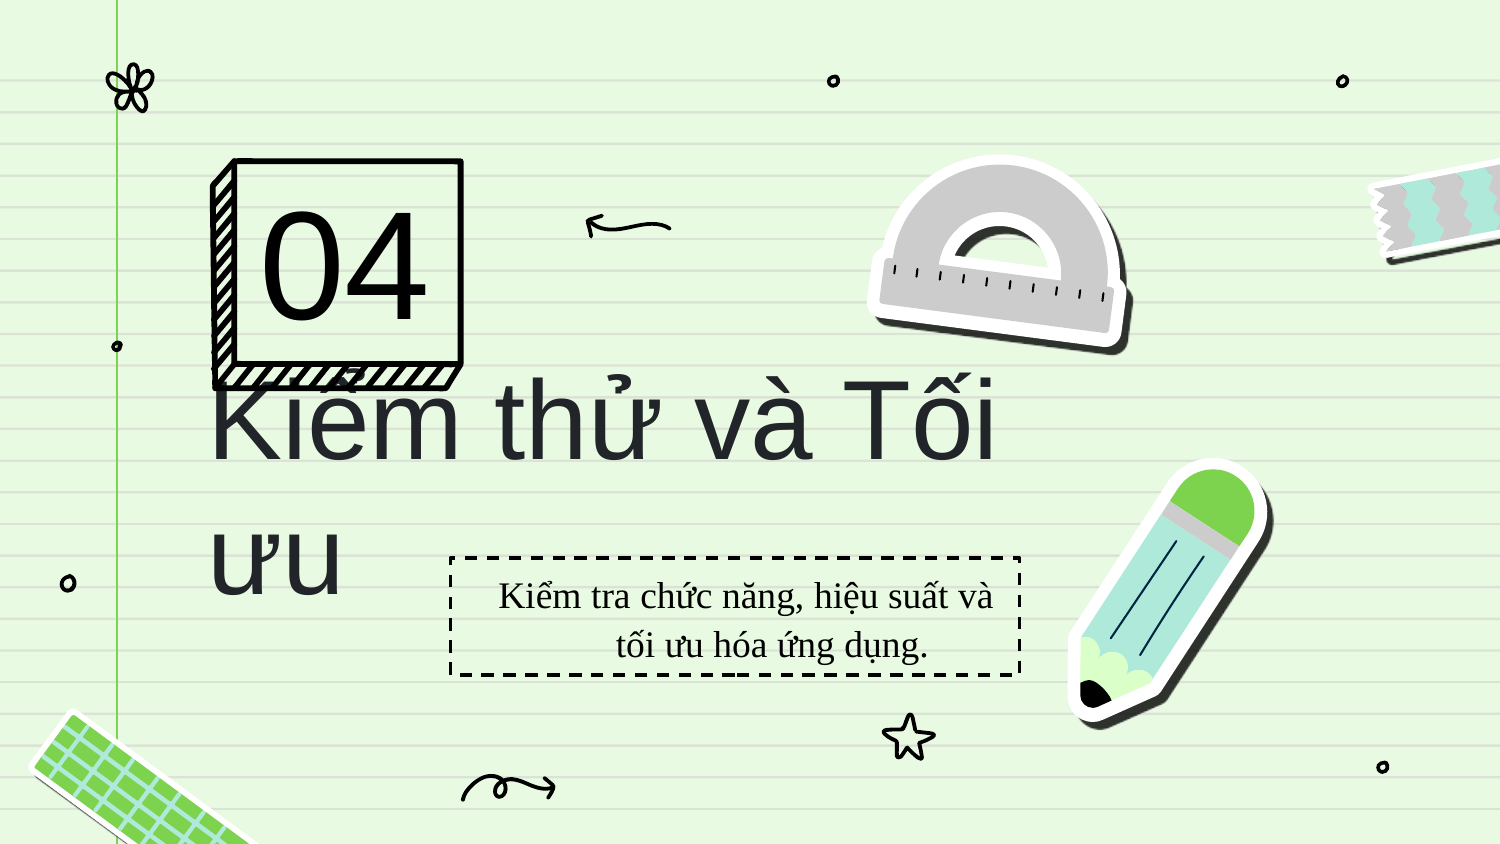

04
# Kiểm thử và Tối ưu

Kiểm tra chức năng, hiệu suất và tối ưu hóa ứng dụng.